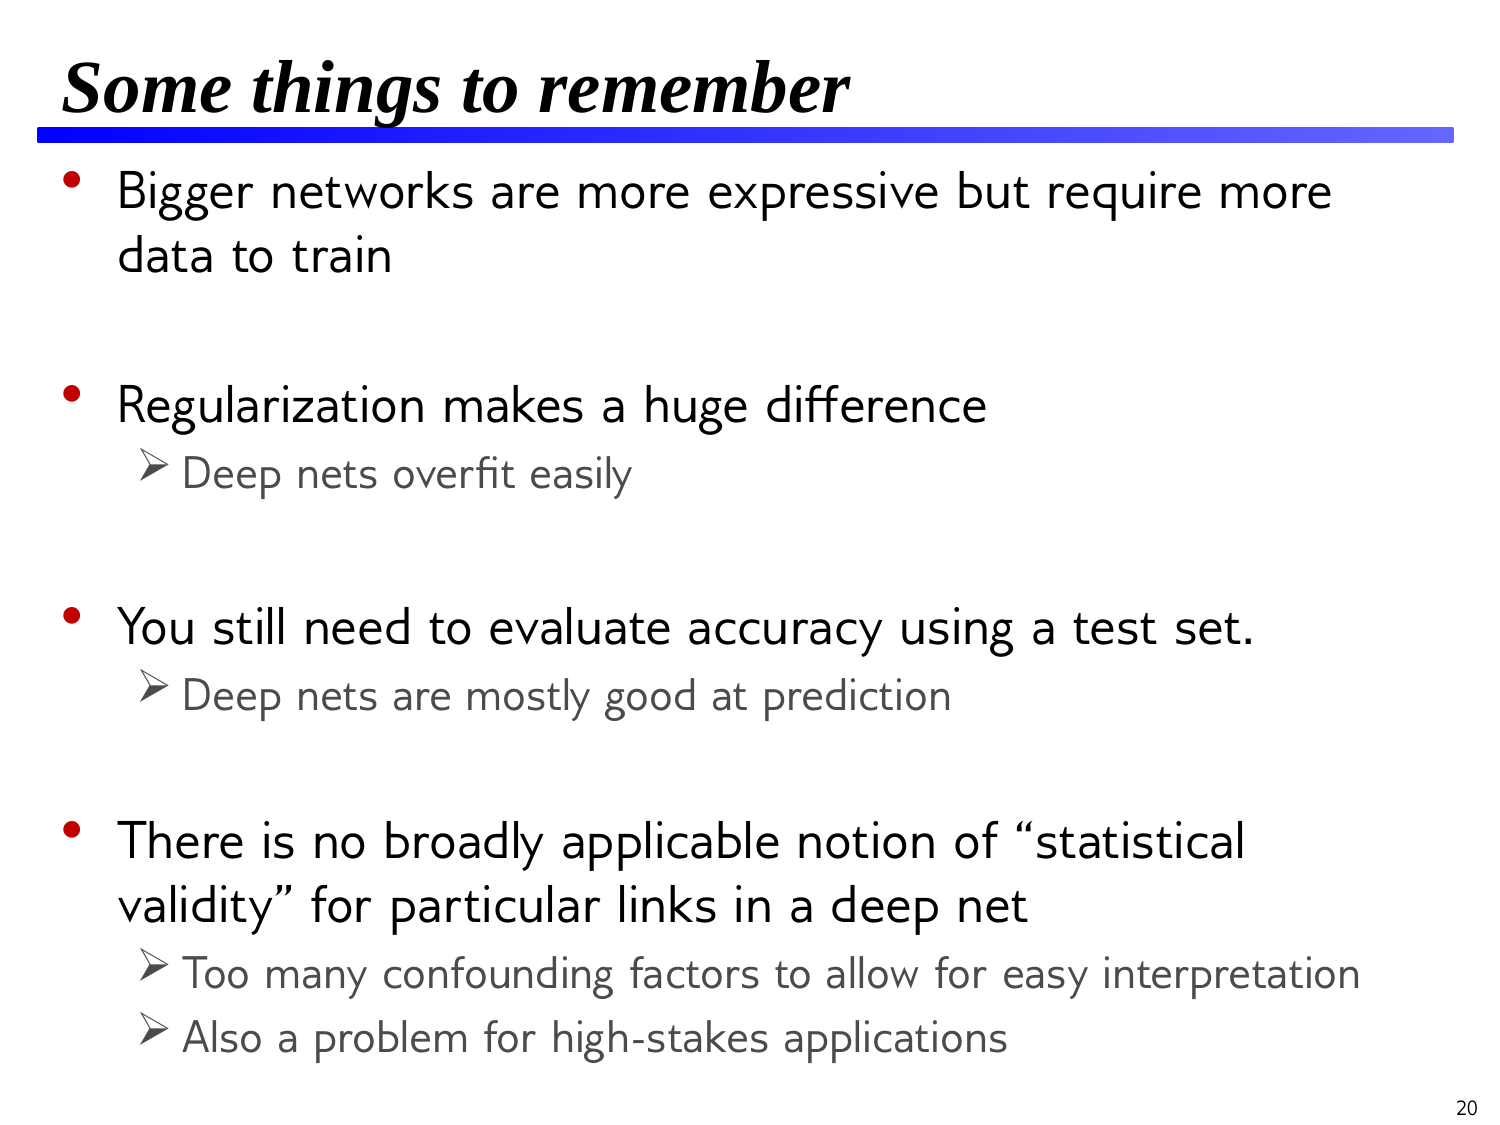

# Some things to remember
Bigger networks are more expressive but require more data to train

Regularization makes a huge difference
Deep nets overfit easily

You still need to evaluate accuracy using a test set.
Deep nets are mostly good at prediction

There is no broadly applicable notion of “statistical validity” for particular links in a deep net
Too many confounding factors to allow for easy interpretation
Also a problem for high-stakes applications
20